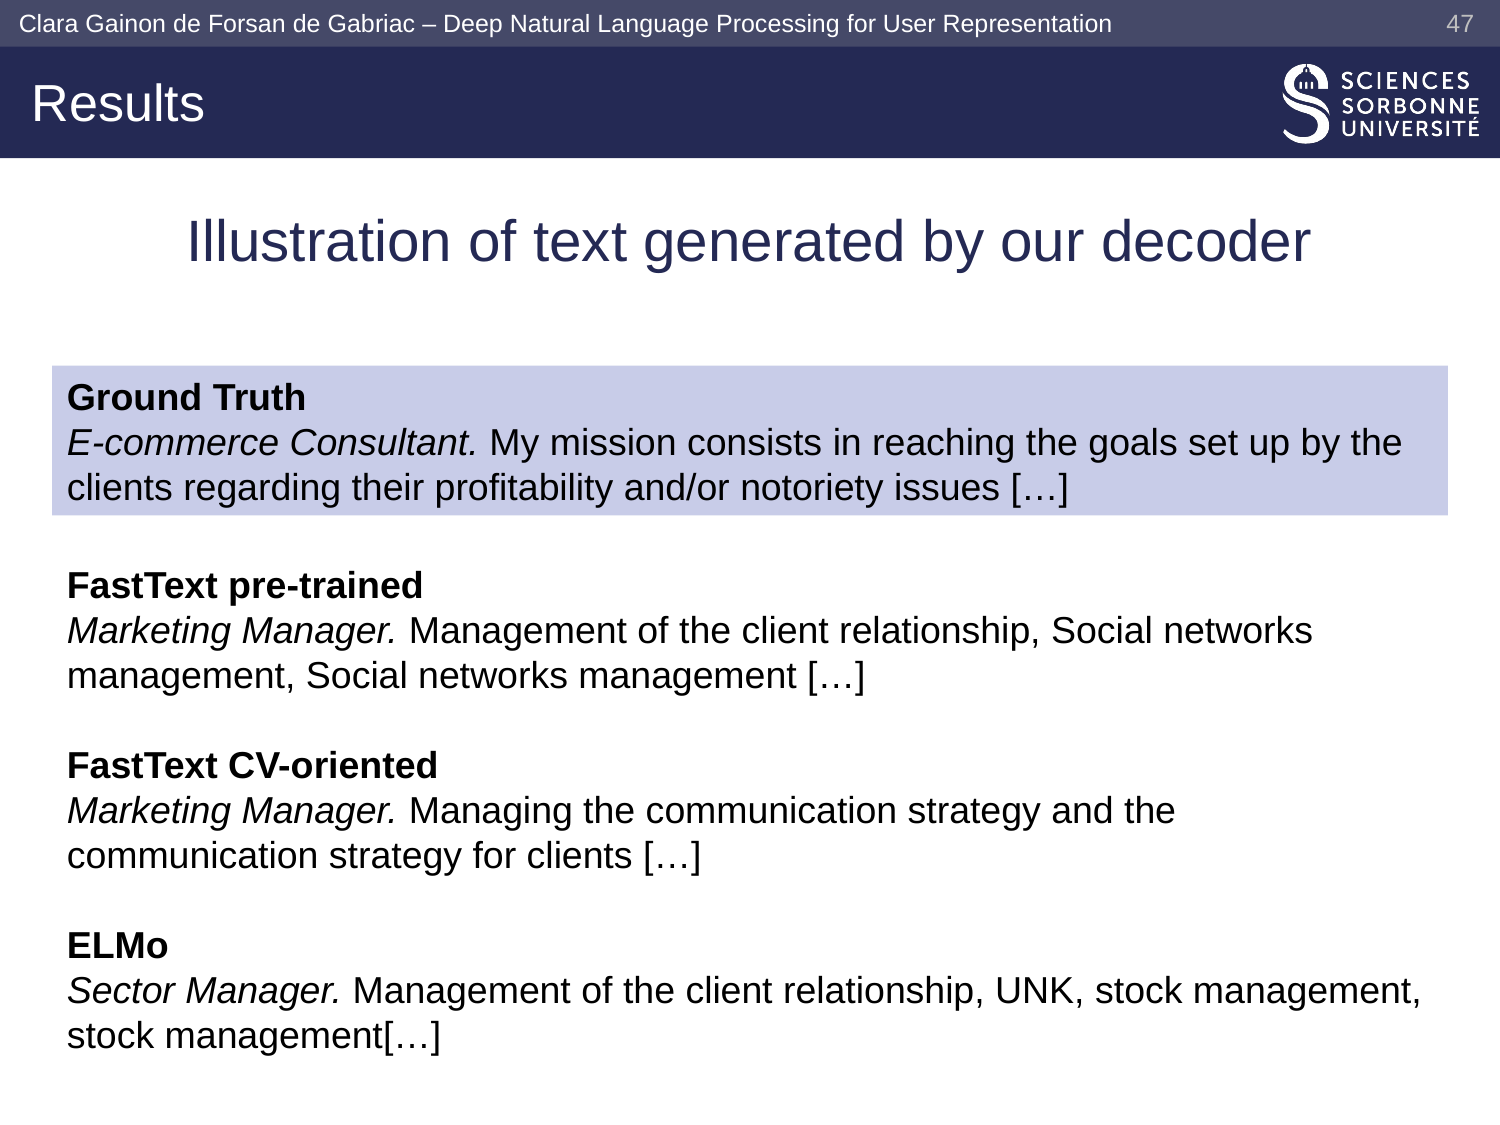

47
# Results
Illustration of text generated by our decoder
Ground Truth
E-commerce Consultant. My mission consists in reaching the goals set up by the clients regarding their profitability and/or notoriety issues […]
FastText pre-trained
Marketing Manager. Management of the client relationship, Social networks management, Social networks management […]

FastText CV-oriented
Marketing Manager. Managing the communication strategy and the communication strategy for clients […]

ELMo
Sector Manager. Management of the client relationship, UNK, stock management, stock management[…]